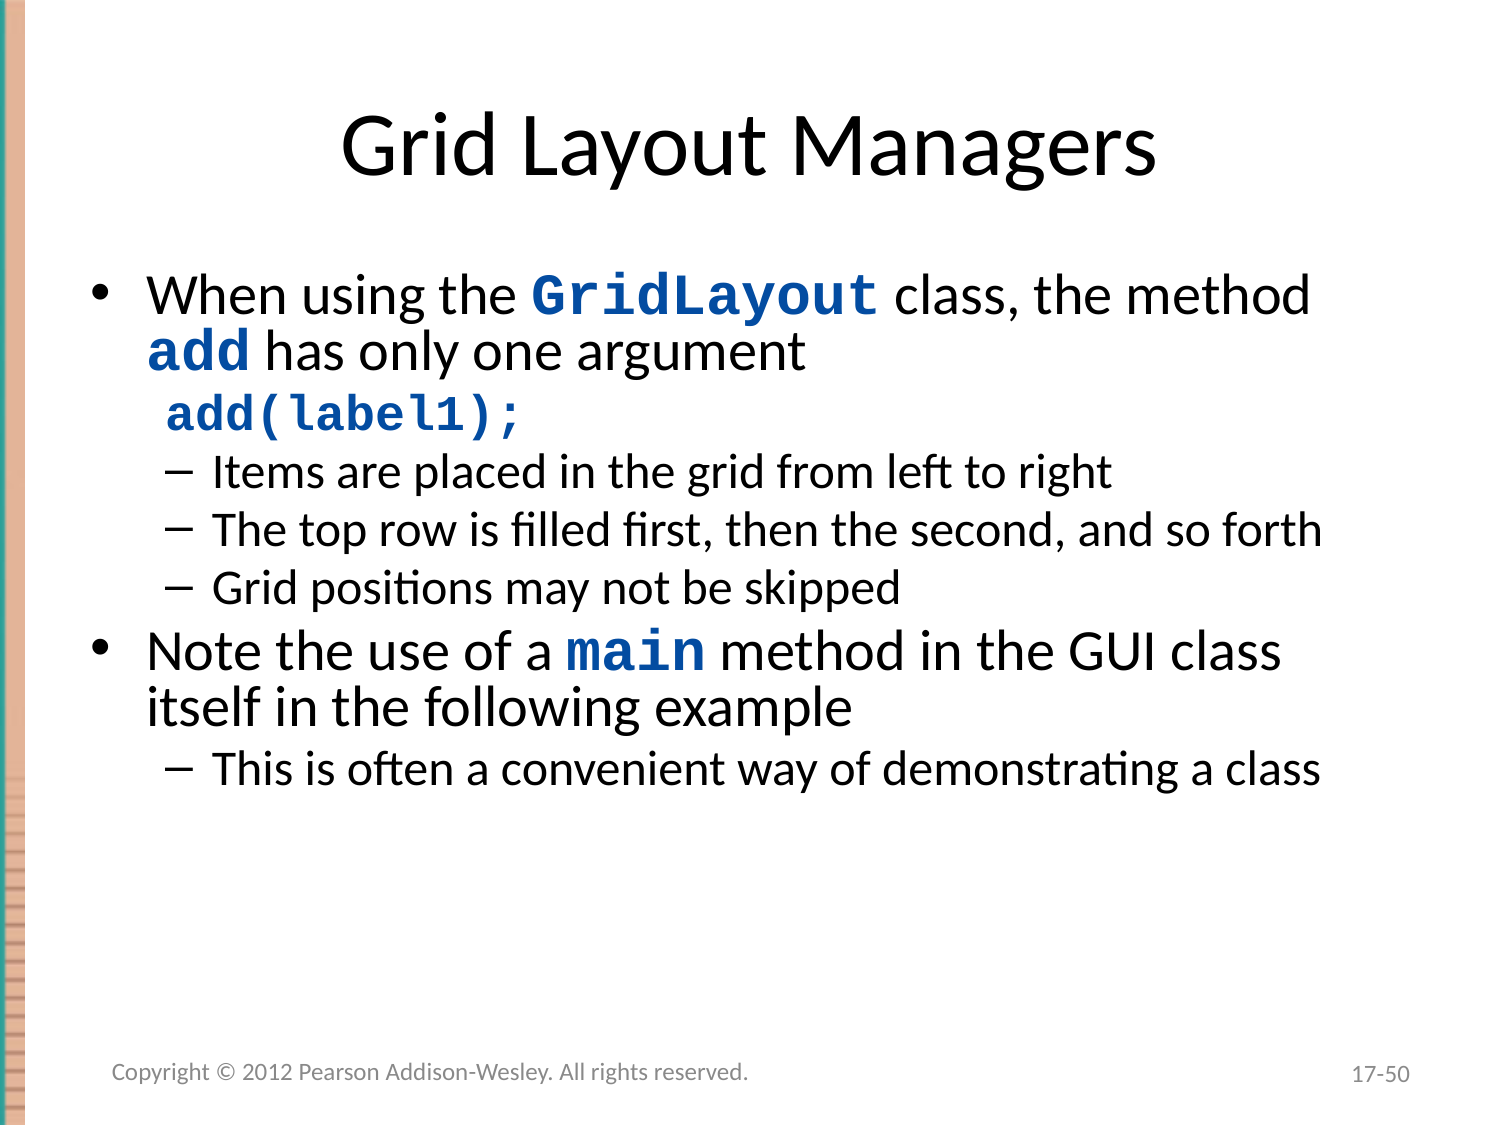

# Grid Layout Managers
When using the GridLayout class, the method add has only one argument
add(label1);
Items are placed in the grid from left to right
The top row is filled first, then the second, and so forth
Grid positions may not be skipped
Note the use of a main method in the GUI class itself in the following example
This is often a convenient way of demonstrating a class
Copyright © 2012 Pearson Addison-Wesley. All rights reserved.
17-50